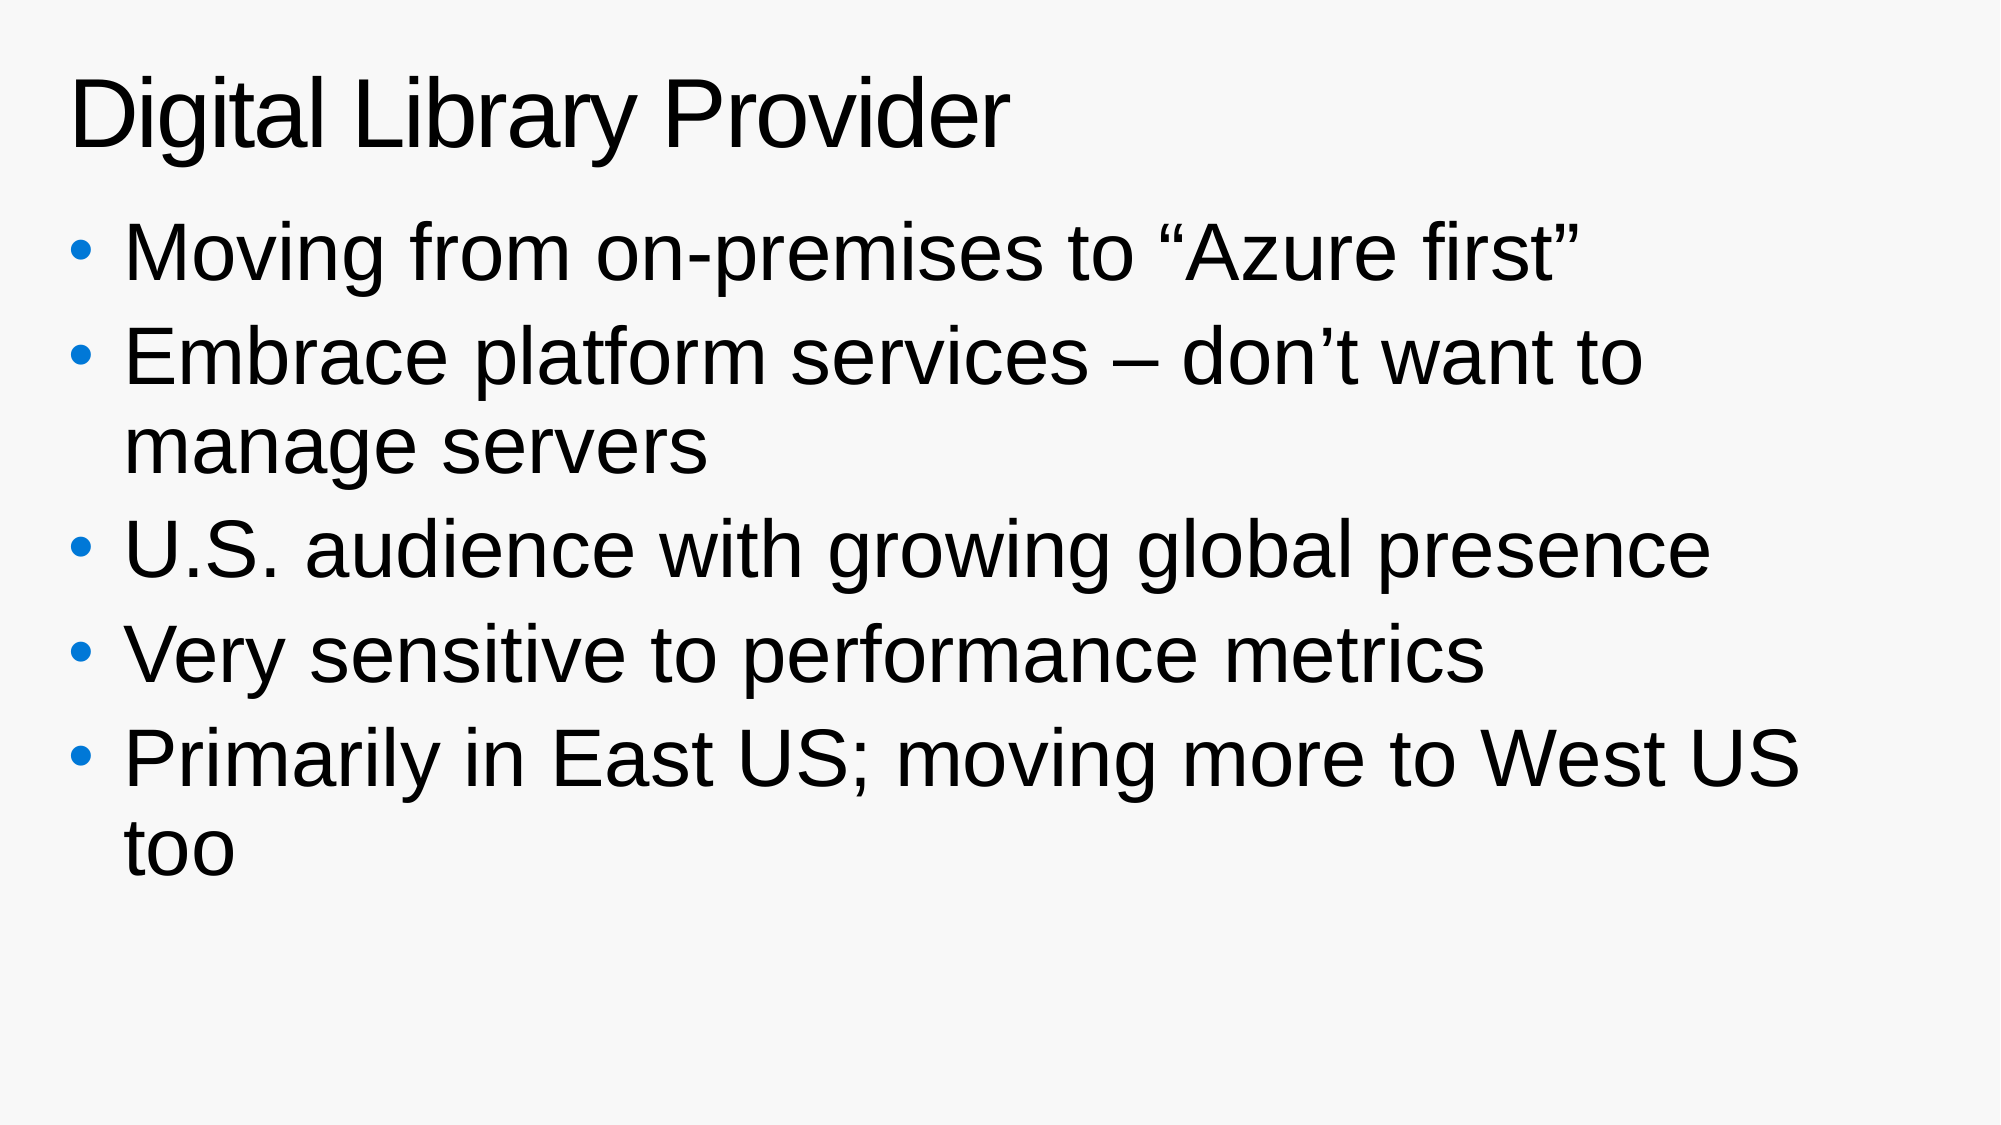

# Digital Library Provider
Moving from on-premises to “Azure first”
Embrace platform services – don’t want to manage servers
U.S. audience with growing global presence
Very sensitive to performance metrics
Primarily in East US; moving more to West US too